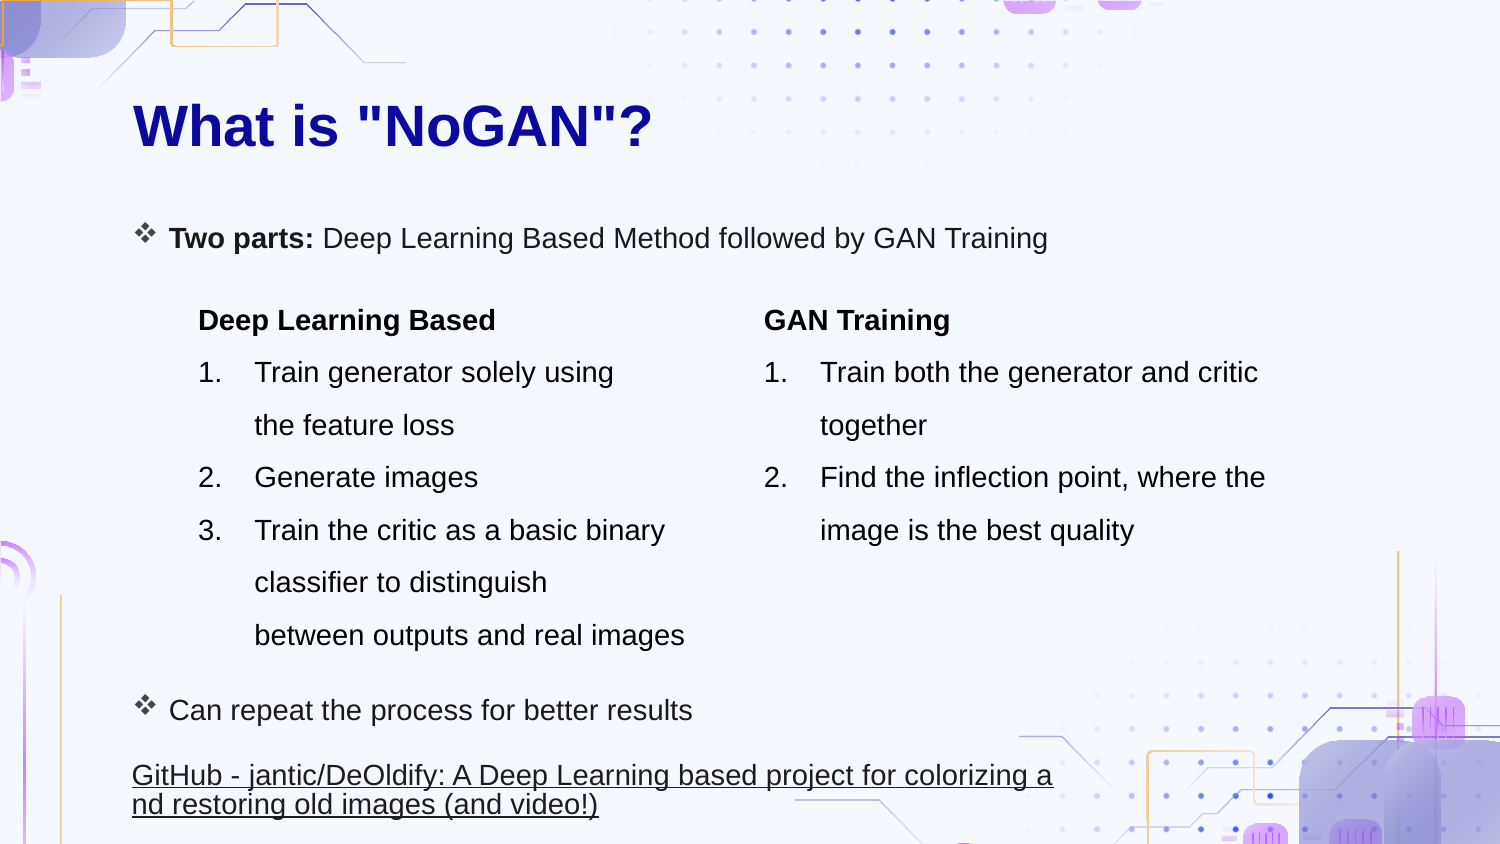

# What is "NoGAN"?
 Two parts: Deep Learning Based Method followed by GAN Training

 Can repeat the process for better results

Deep Learning Based
Train generator solely using the feature loss
Generate images
Train the critic as a basic binary classifier to distinguish between outputs and real images
GAN Training
Train both the generator and critic together
Find the inflection point, where the image is the best quality

GitHub - jantic/DeOldify: A Deep Learning based project for colorizing and restoring old images (and video!)